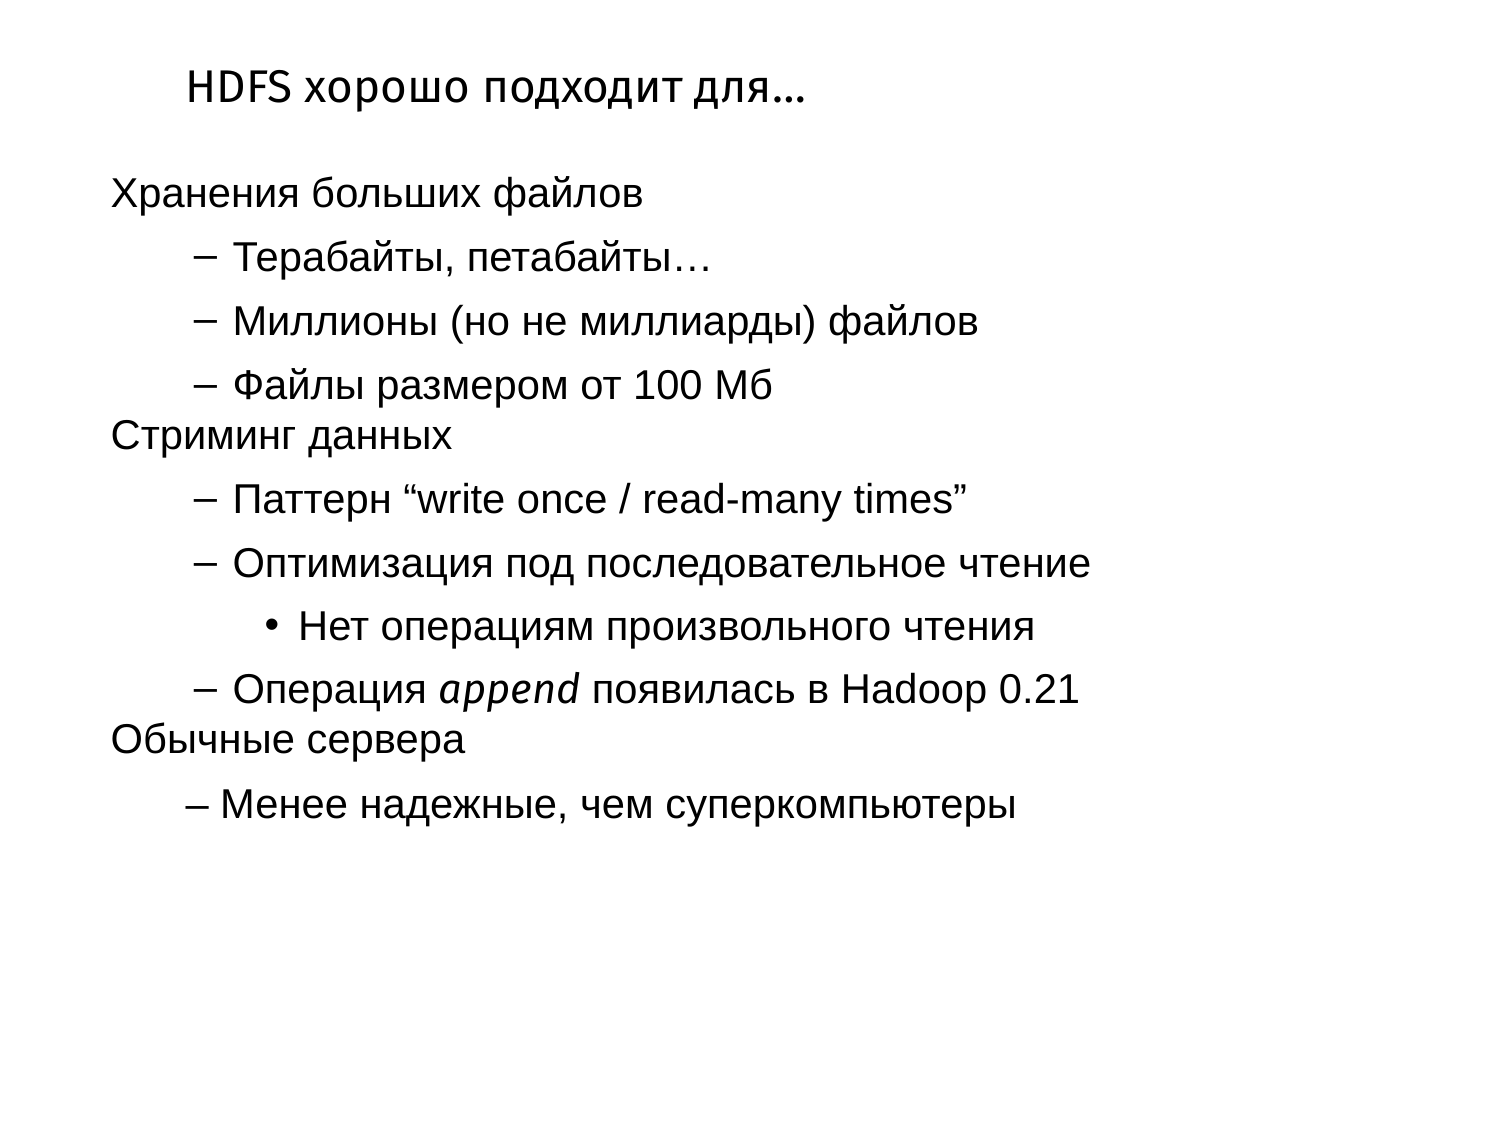

# HDFS хорошо подходит для…
Хранения больших файлов
Терабайты, петабайты…
Миллионы (но не миллиарды) файлов
Файлы размером от 100 Мб
Стриминг данных
Паттерн “write once / read-many times”
Оптимизация под последовательное чтение
Нет операциям произвольного чтения
Операция append появилась в Hadoop 0.21
Обычные сервера
– Менее надежные, чем суперкомпьютеры